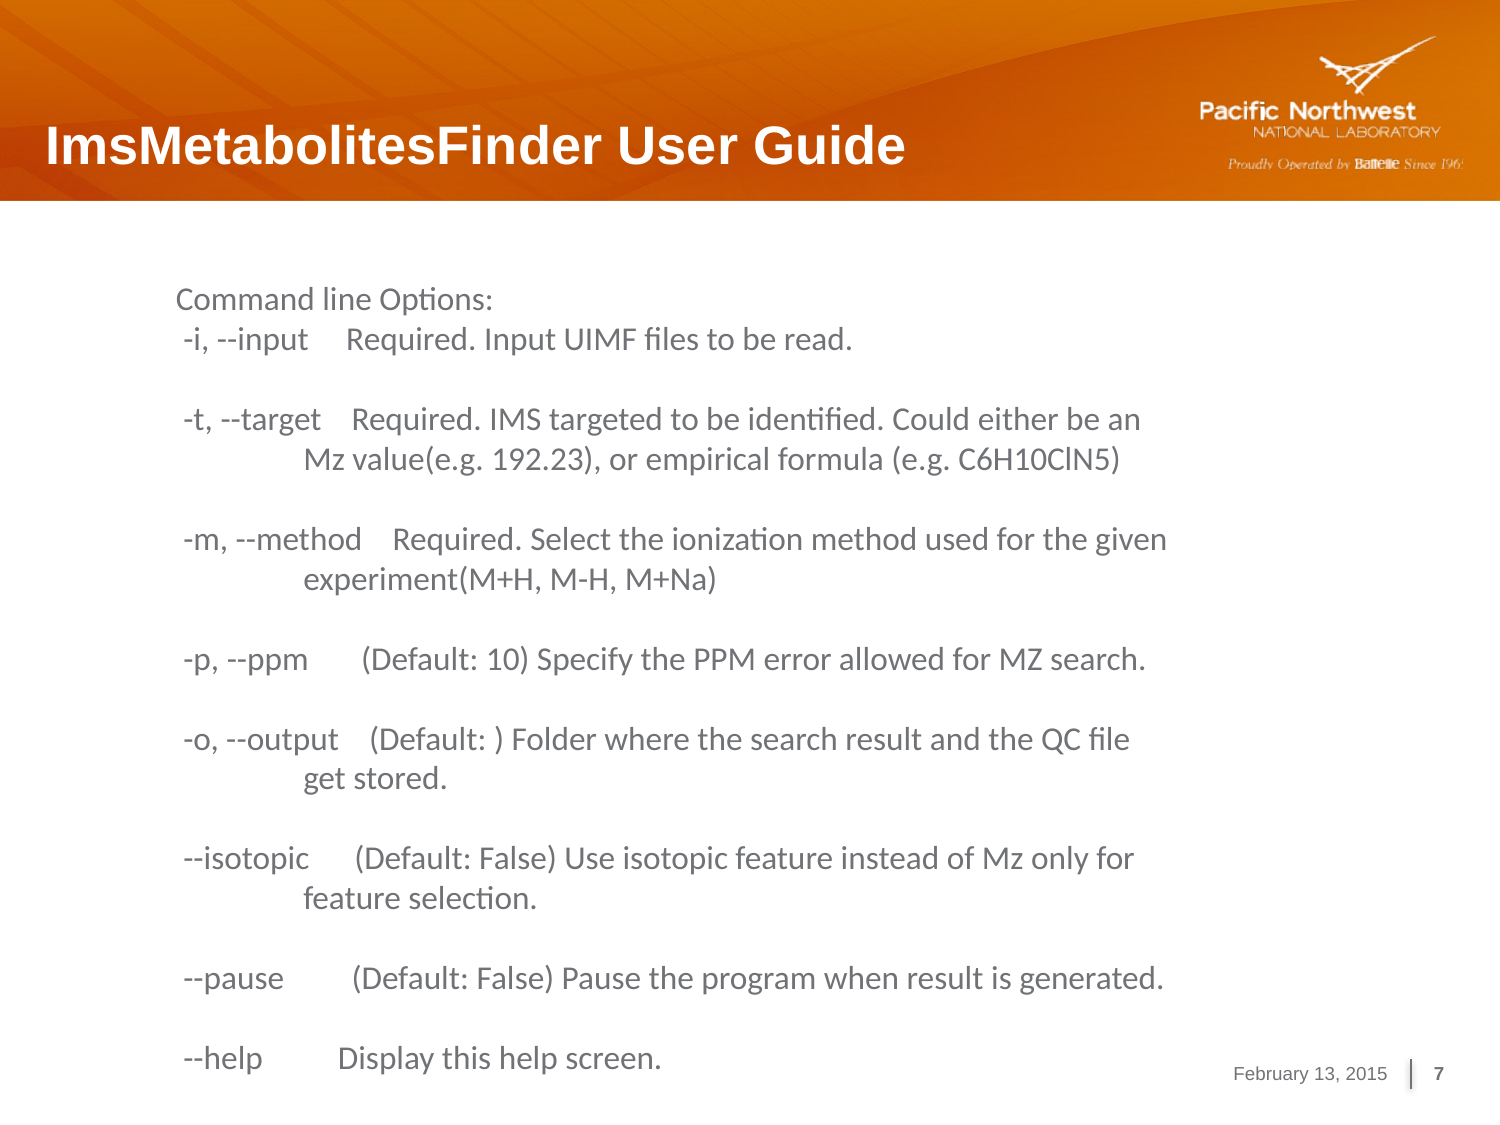

# ImsMetabolitesFinder User Guide
Command line Options:
 -i, --input     Required. Input UIMF files to be read.

 -t, --target    Required. IMS targeted to be identified. Could either be an
                 Mz value(e.g. 192.23), or empirical formula (e.g. C6H10ClN5)

 -m, --method    Required. Select the ionization method used for the given
                 experiment(M+H, M-H, M+Na)

 -p, --ppm       (Default: 10) Specify the PPM error allowed for MZ search.

 -o, --output    (Default: ) Folder where the search result and the QC file
                 get stored.

 --isotopic      (Default: False) Use isotopic feature instead of Mz only for
                 feature selection.

 --pause         (Default: False) Pause the program when result is generated.

 --help          Display this help screen.
February 13, 2015
7